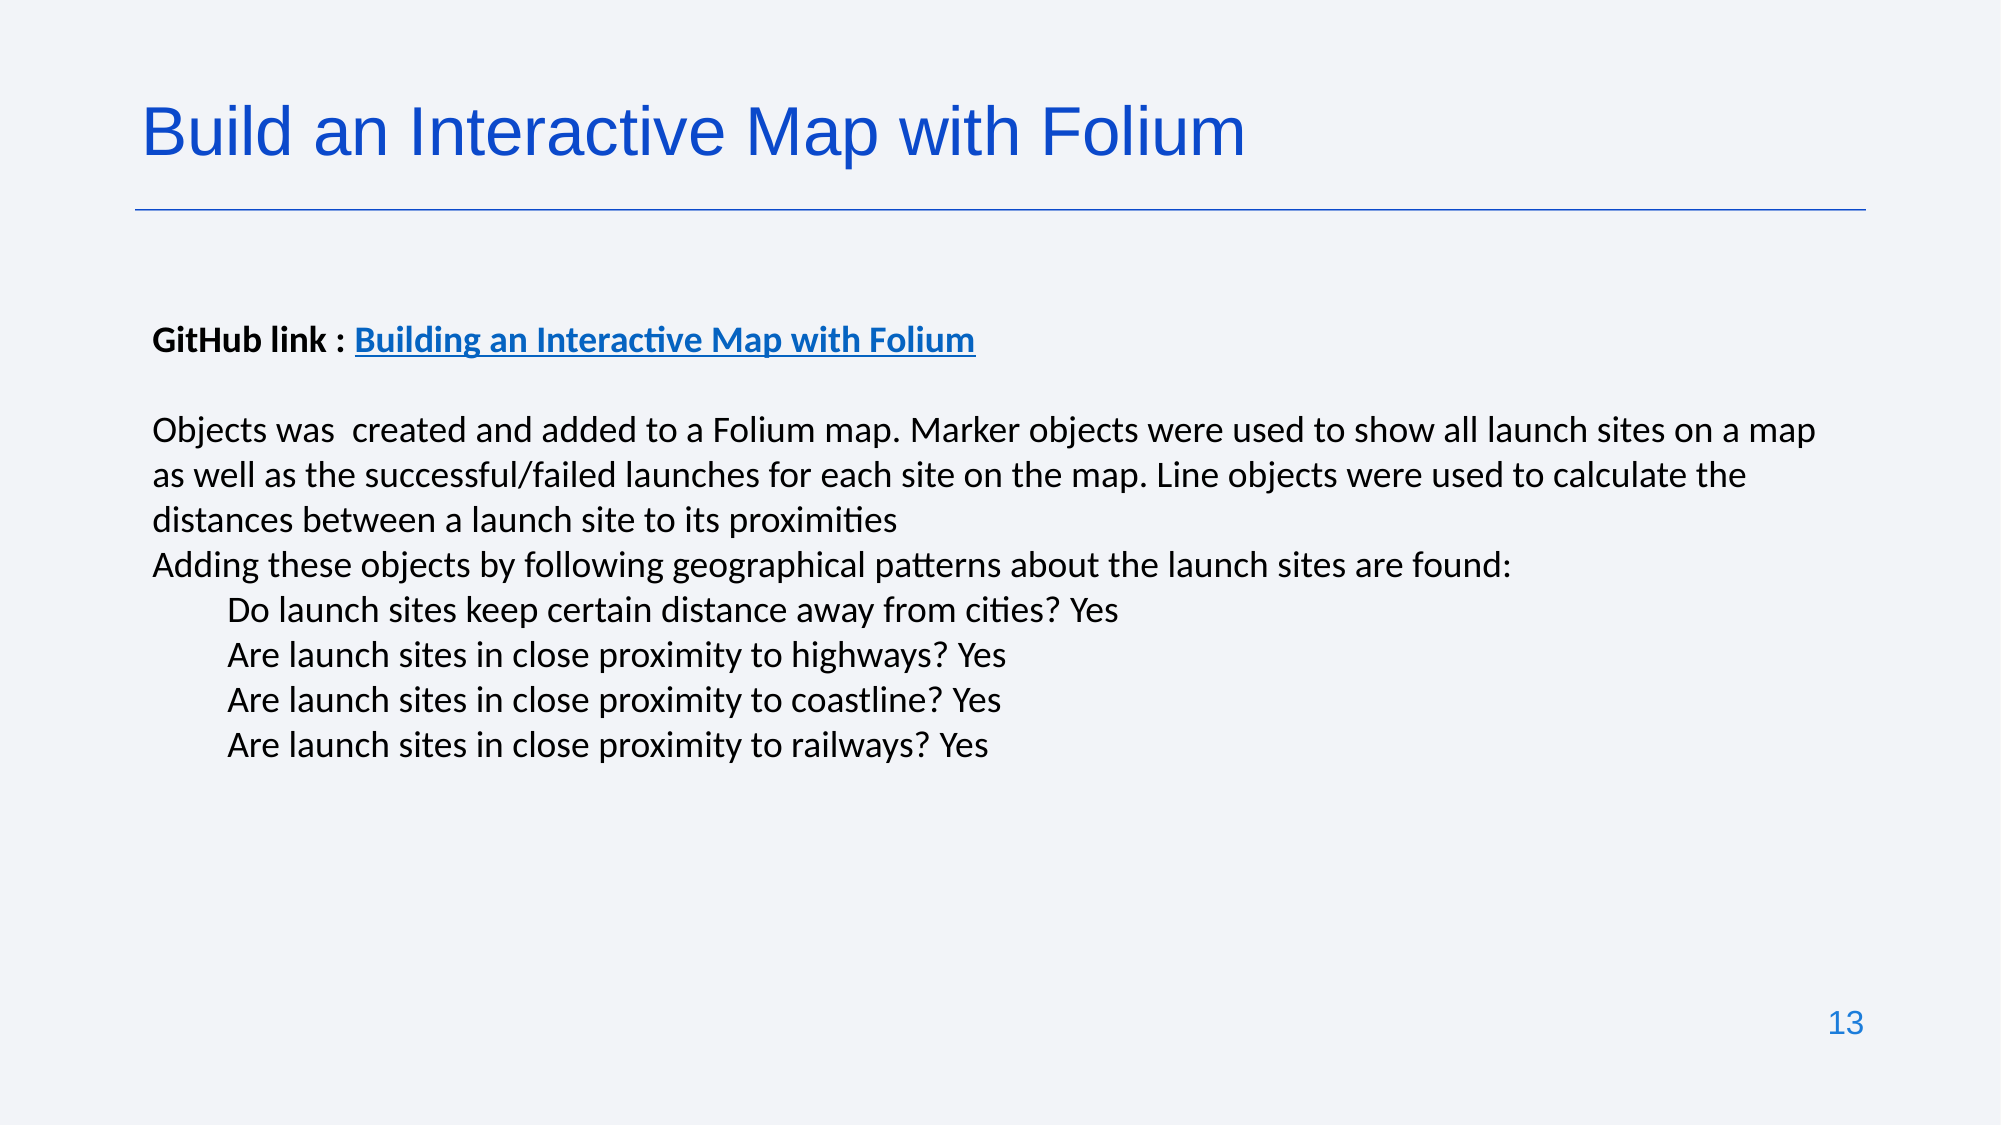

Build an Interactive Map with Folium
GitHub link : Building an Interactive Map with Folium

Objects was  created and added to a Folium map. Marker objects were used to show all launch sites on a map as well as the successful/failed launches for each site on the map. Line objects were used to calculate the distances between a launch site to its proximities
Adding these objects by following geographical patterns about the launch sites are found:
Do launch sites keep certain distance away from cities? Yes
Are launch sites in close proximity to highways? Yes
Are launch sites in close proximity to coastline? Yes
Are launch sites in close proximity to railways? Yes

13